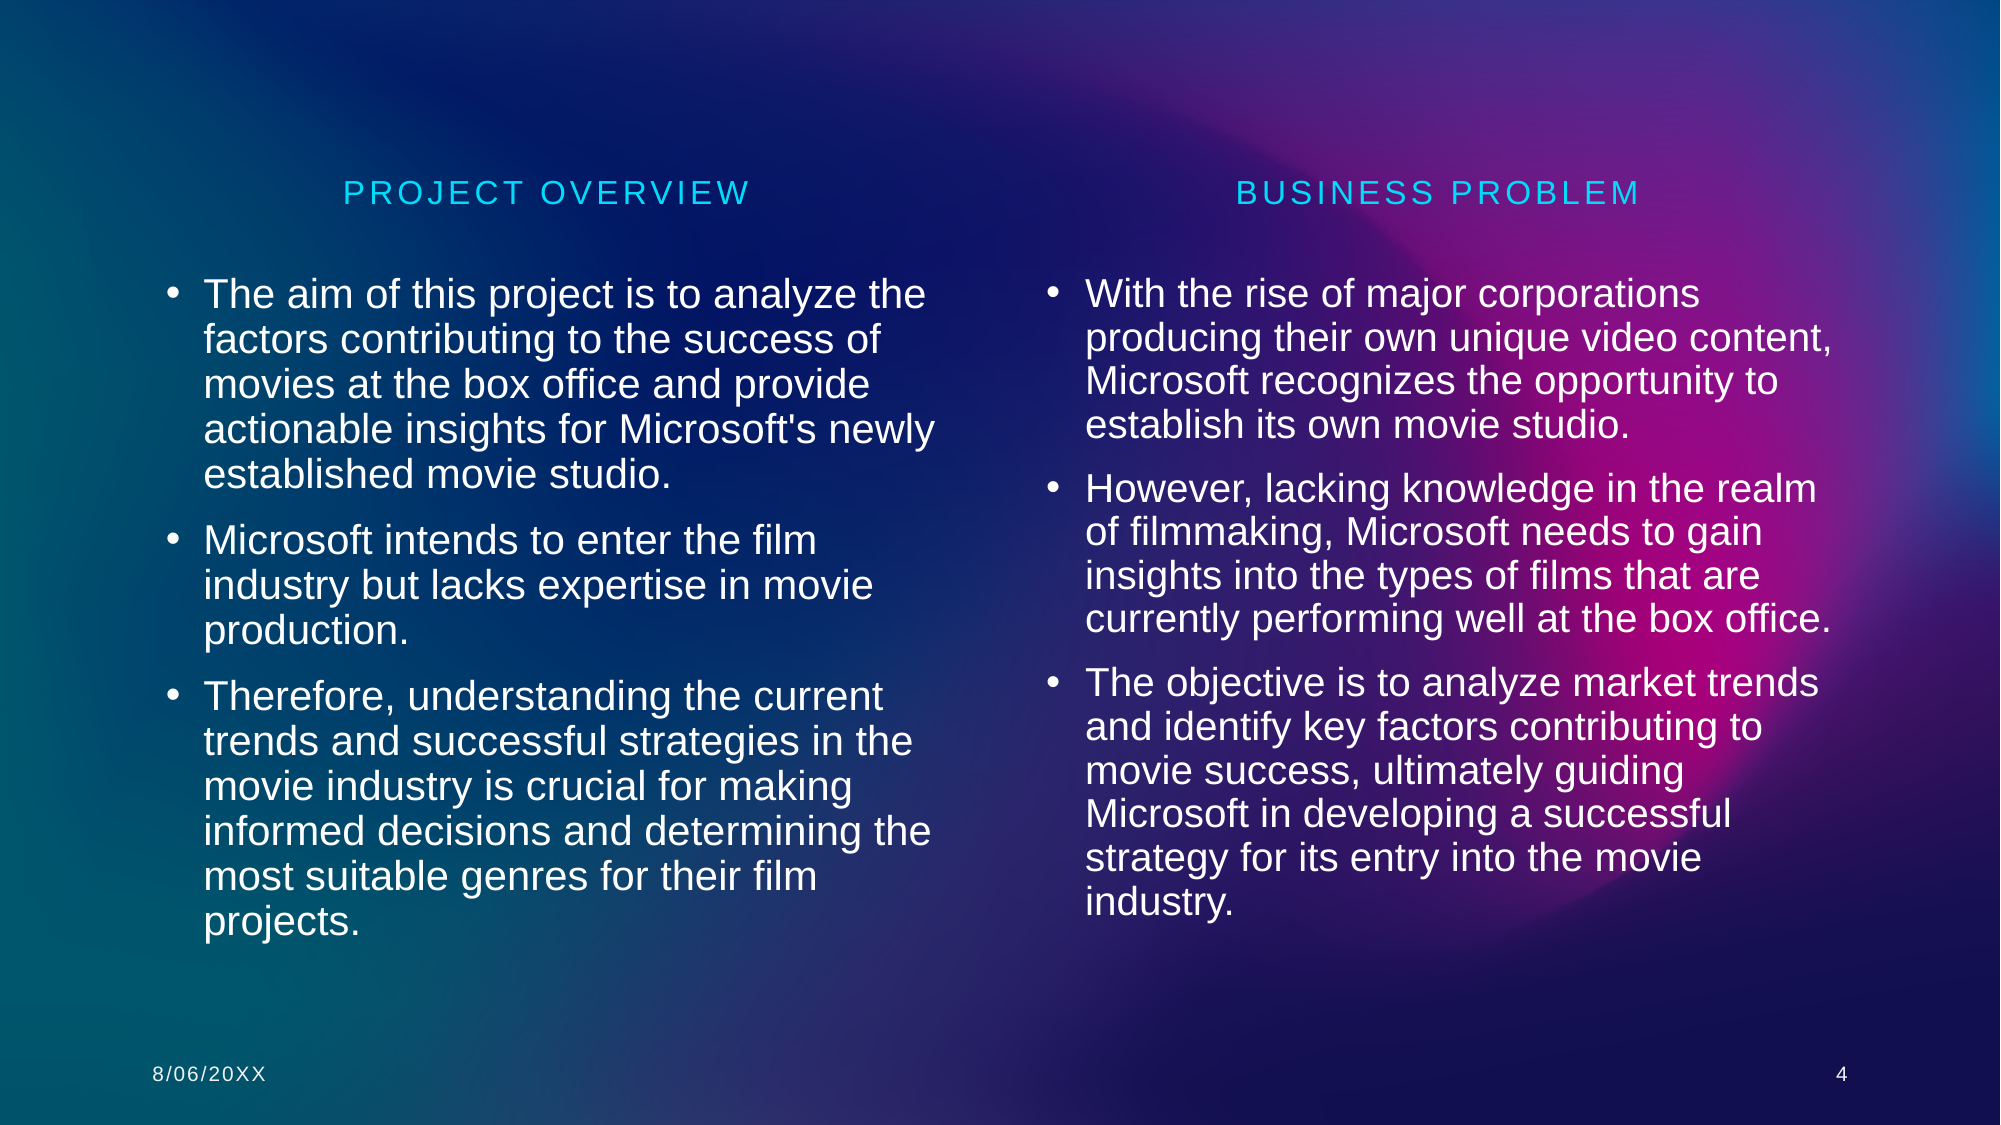

Business Problem

Project Overview
With the rise of major corporations producing their own unique video content, Microsoft recognizes the opportunity to establish its own movie studio.
However, lacking knowledge in the realm of filmmaking, Microsoft needs to gain insights into the types of films that are currently performing well at the box office.
The objective is to analyze market trends and identify key factors contributing to movie success, ultimately guiding Microsoft in developing a successful strategy for its entry into the movie industry.
The aim of this project is to analyze the factors contributing to the success of movies at the box office and provide actionable insights for Microsoft's newly established movie studio.
Microsoft intends to enter the film industry but lacks expertise in movie production.
Therefore, understanding the current trends and successful strategies in the movie industry is crucial for making informed decisions and determining the most suitable genres for their film projects.
8/06/20XX
4